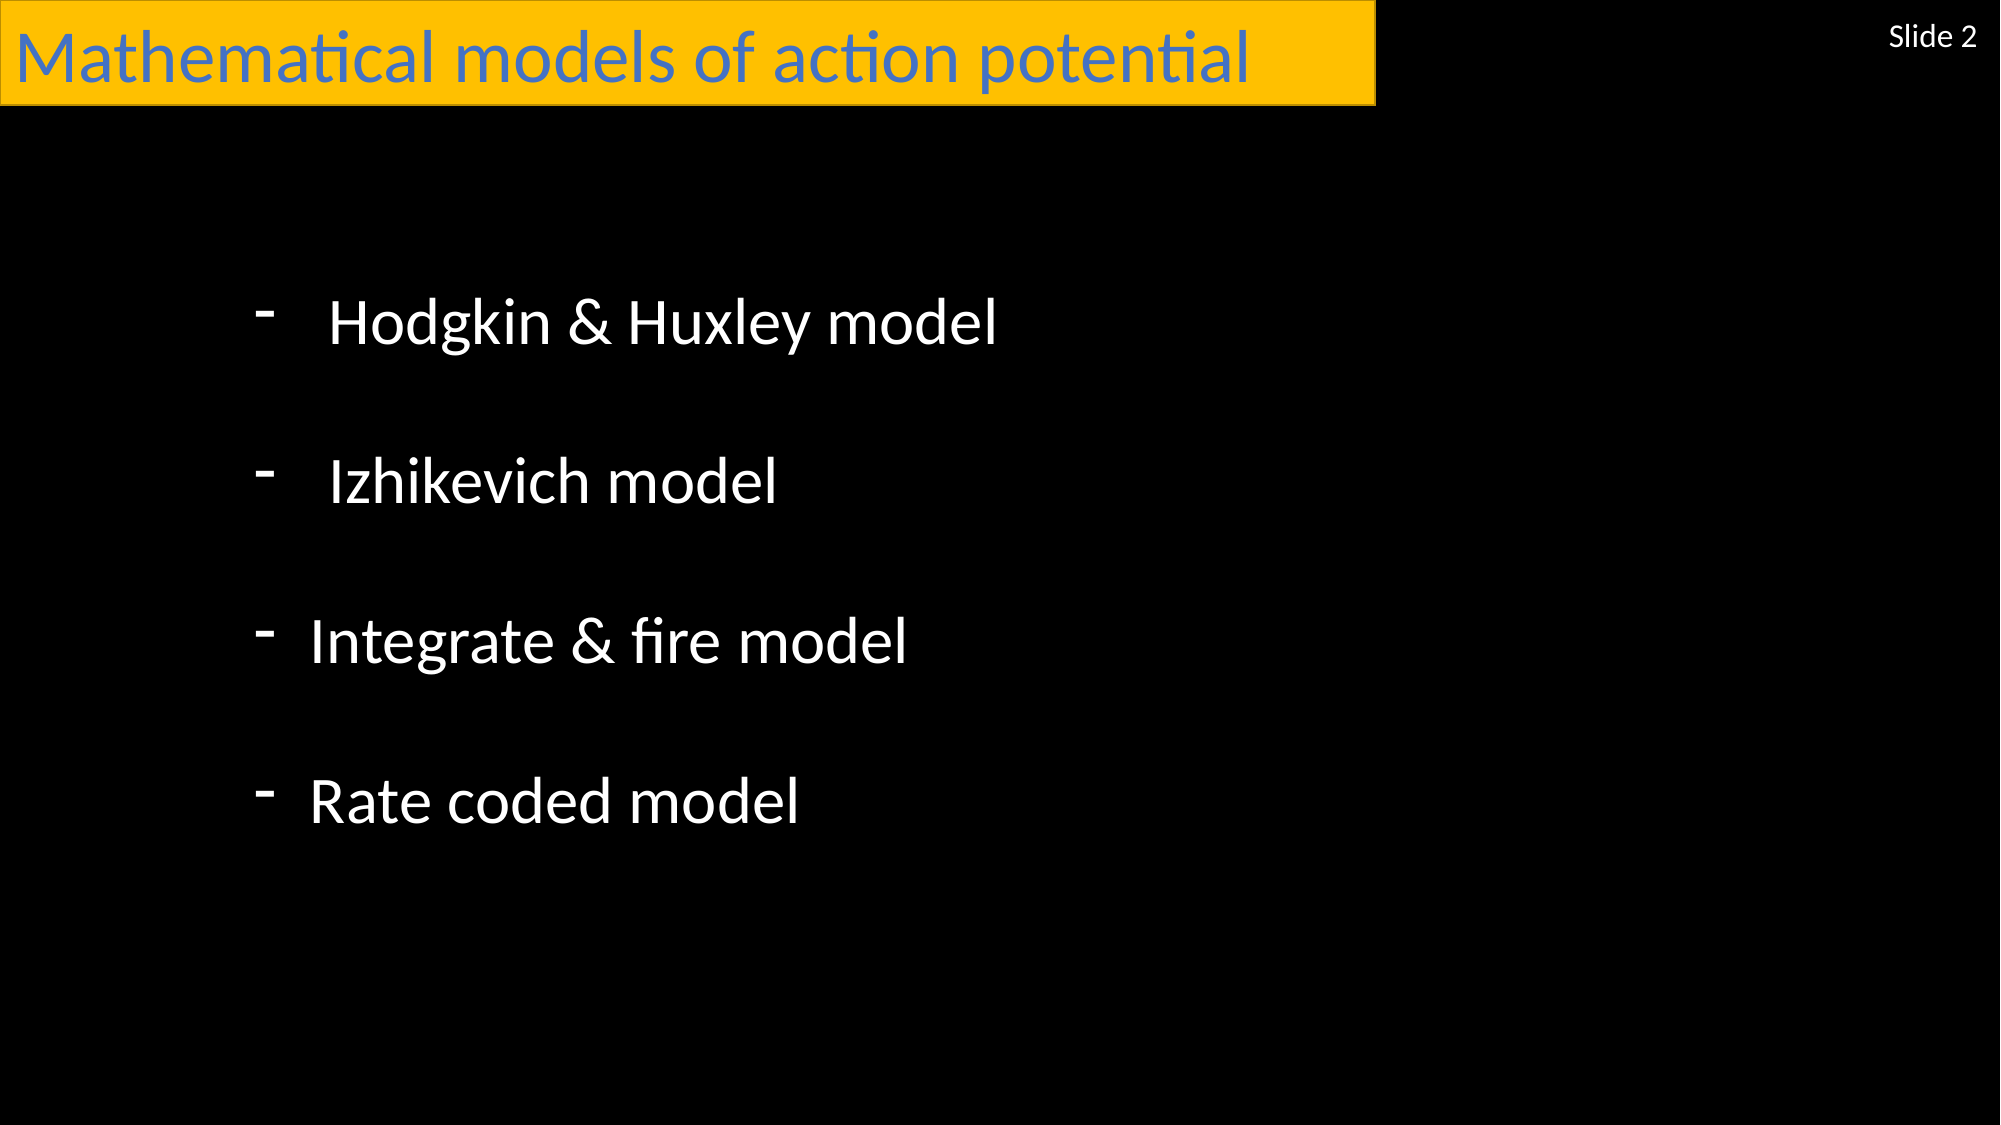

Mathematical models of action potential
Slide 2
Hodgkin & Huxley model

Izhikevich model

Integrate & fire model

Rate coded model